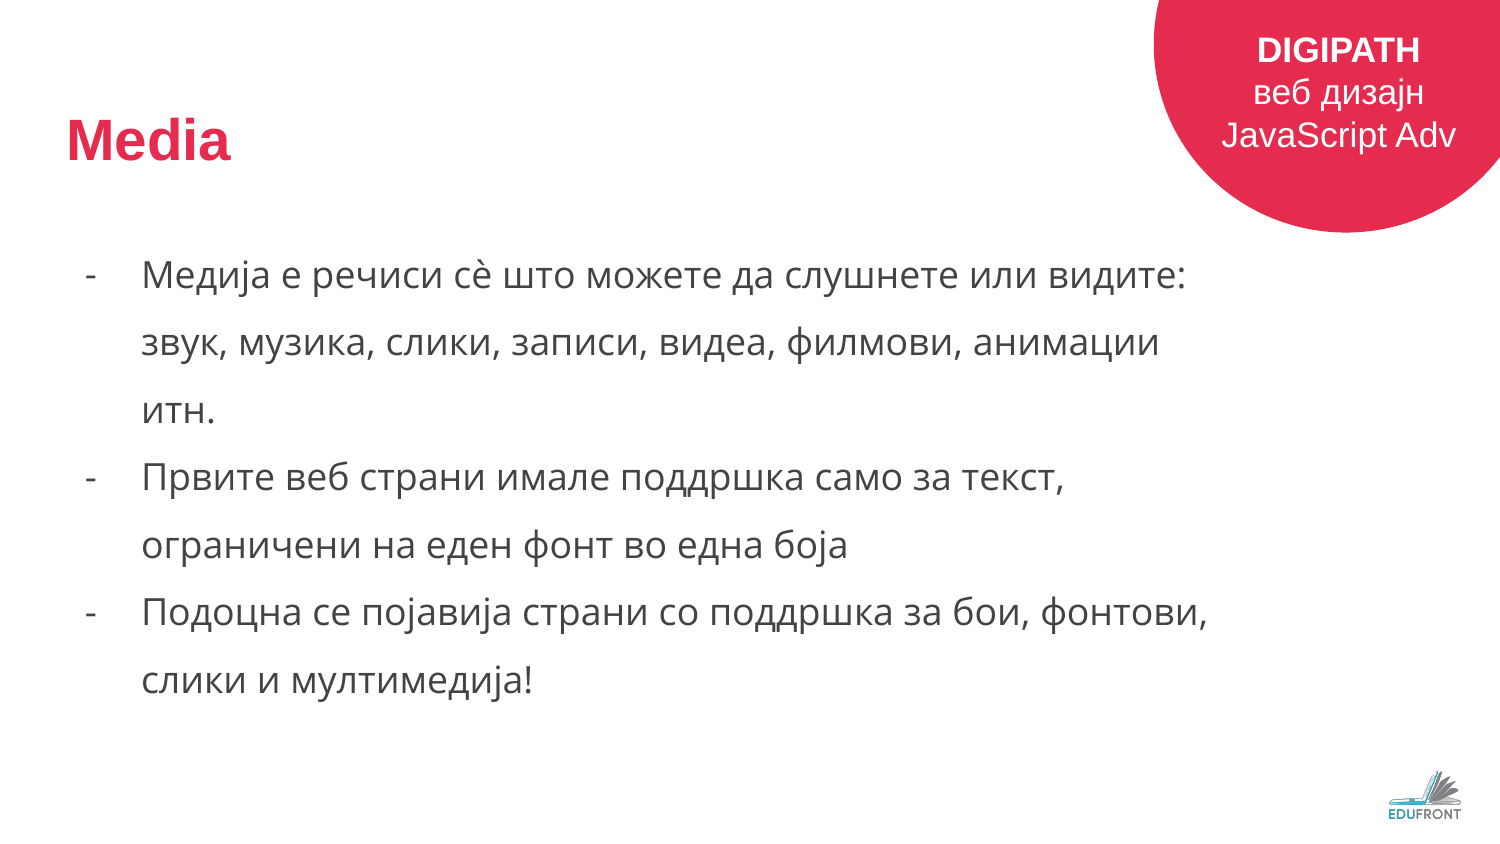

# Media
Медија е речиси сè што можете да слушнете или видите:
звук, музика, слики, записи, видеа, филмови, анимации итн.
Првите веб страни имале поддршка само за текст, ограничени на еден фонт во една боја
Подоцна се појавија страни со поддршка за бои, фонтови, слики и мултимедија!